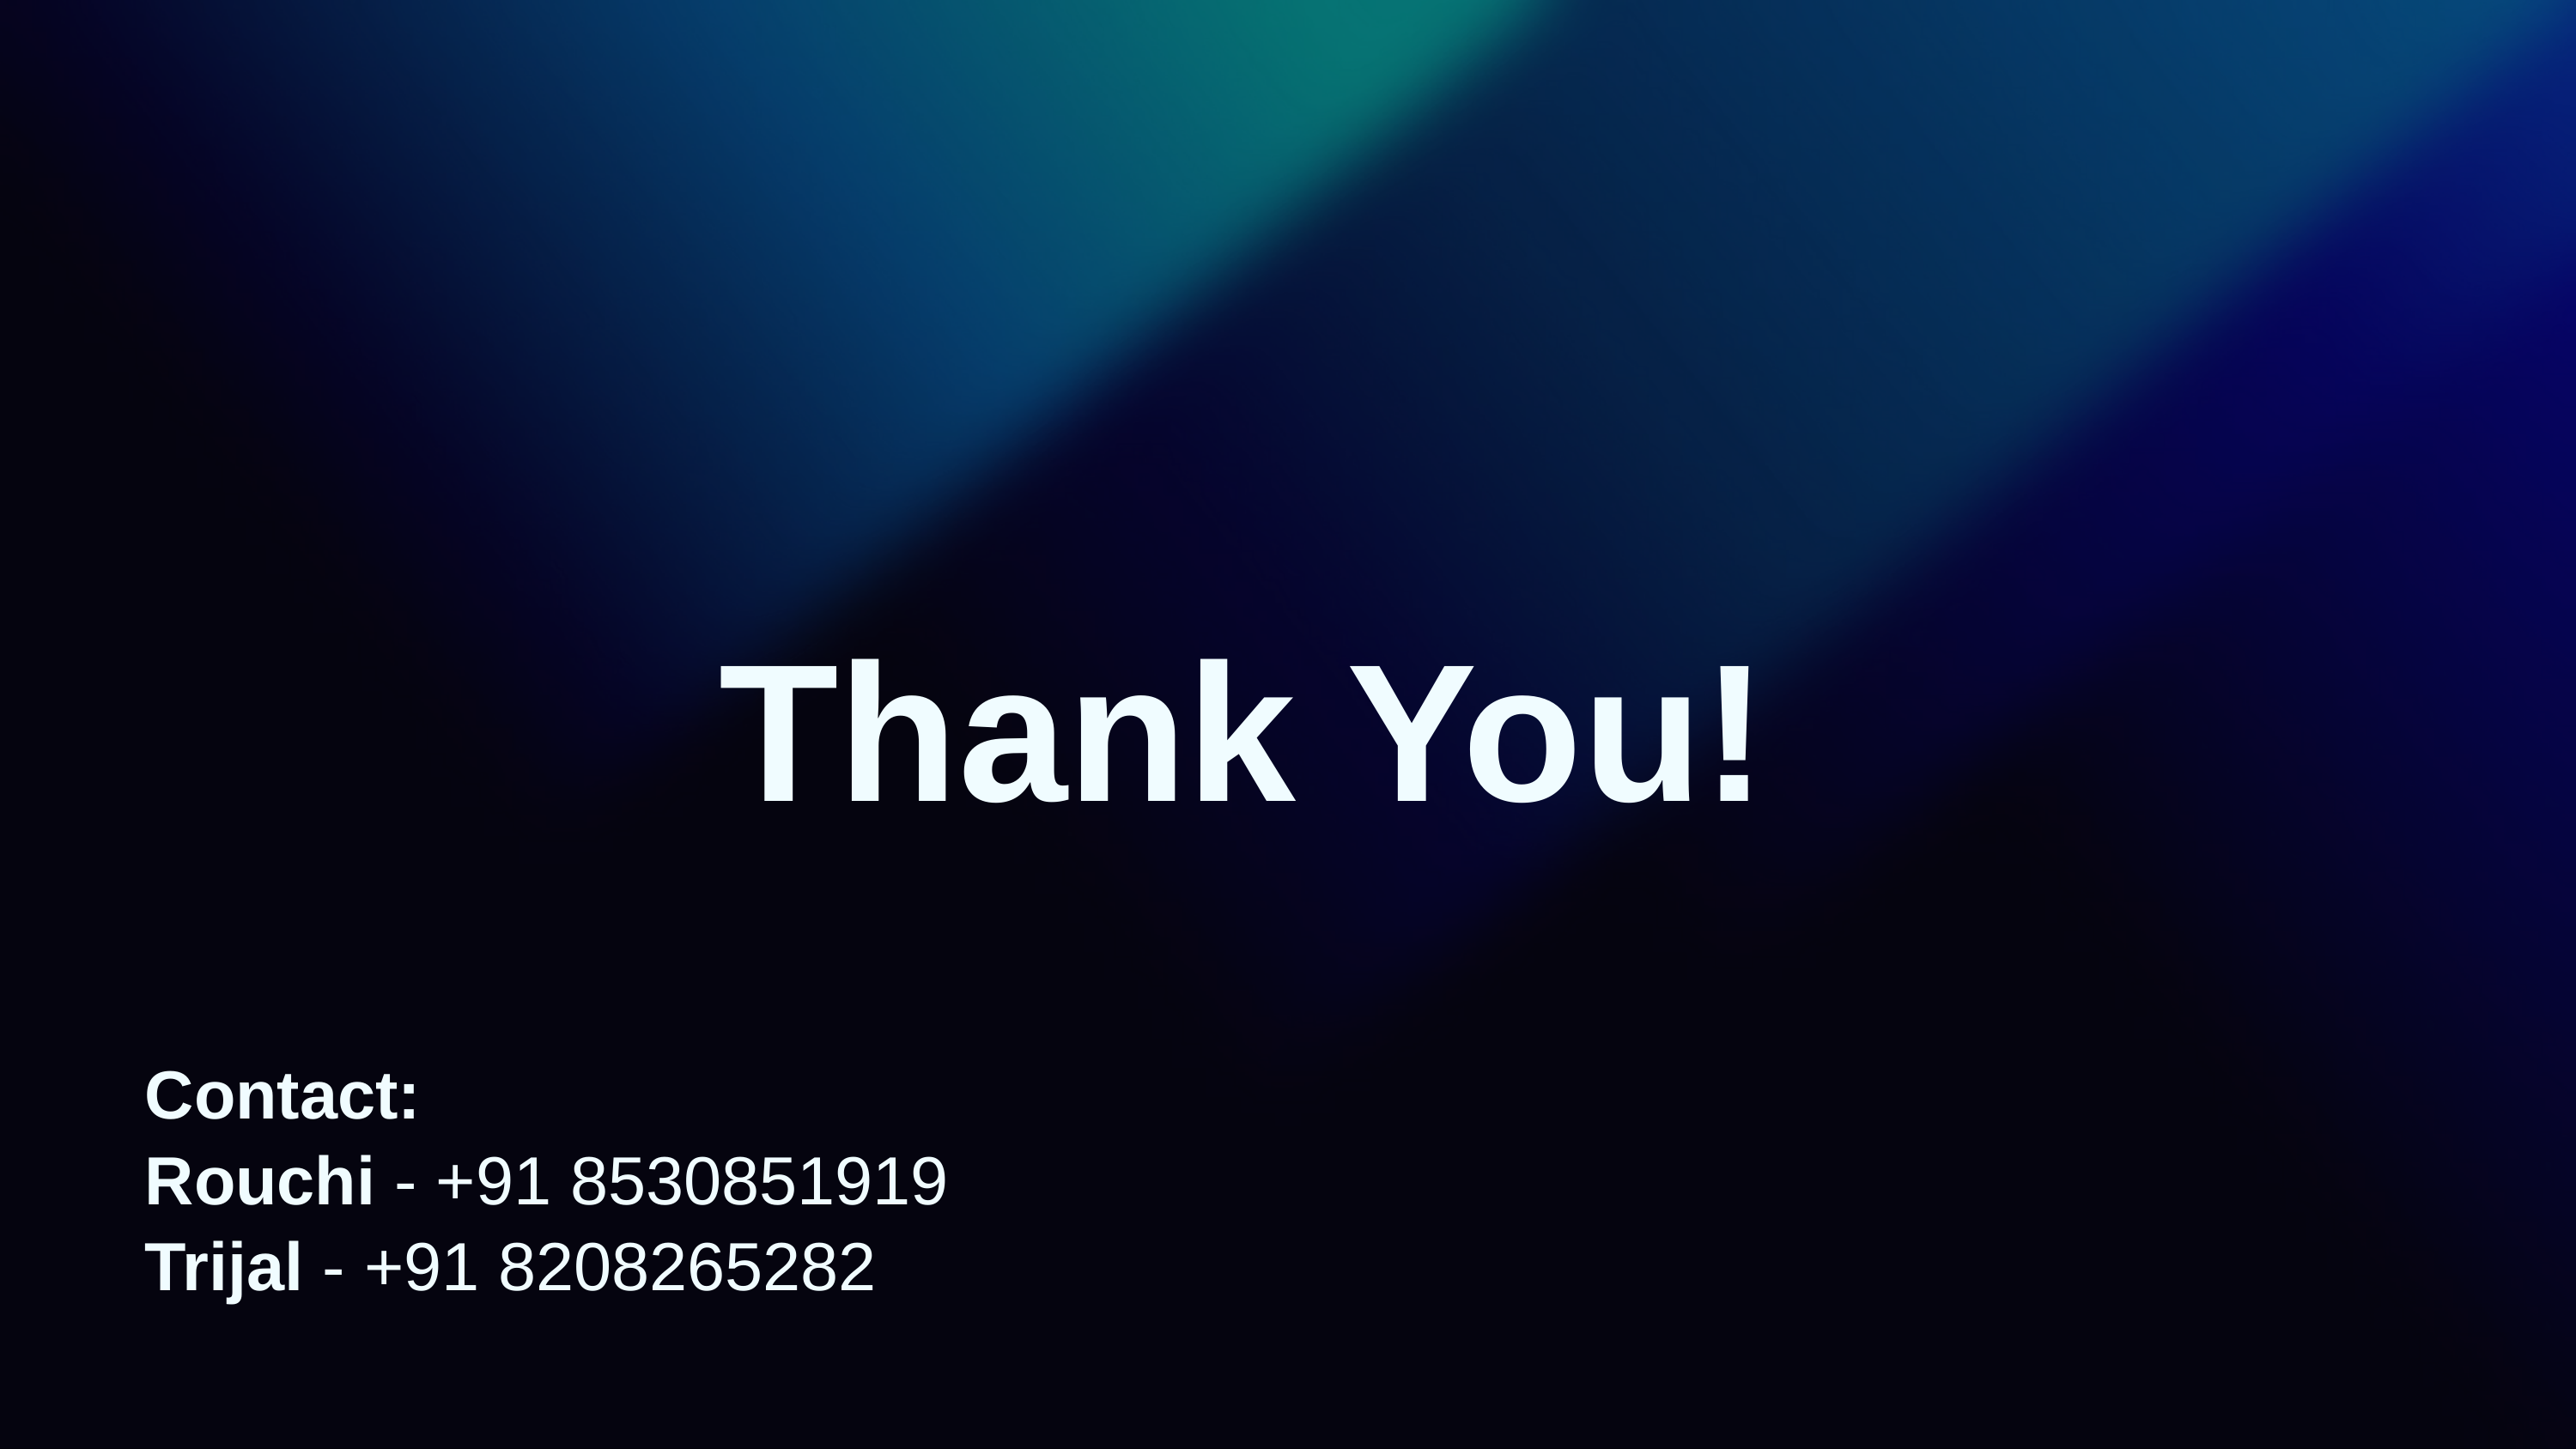

Thank You!
Contact:
Rouchi - +91 8530851919
Trijal - +91 8208265282